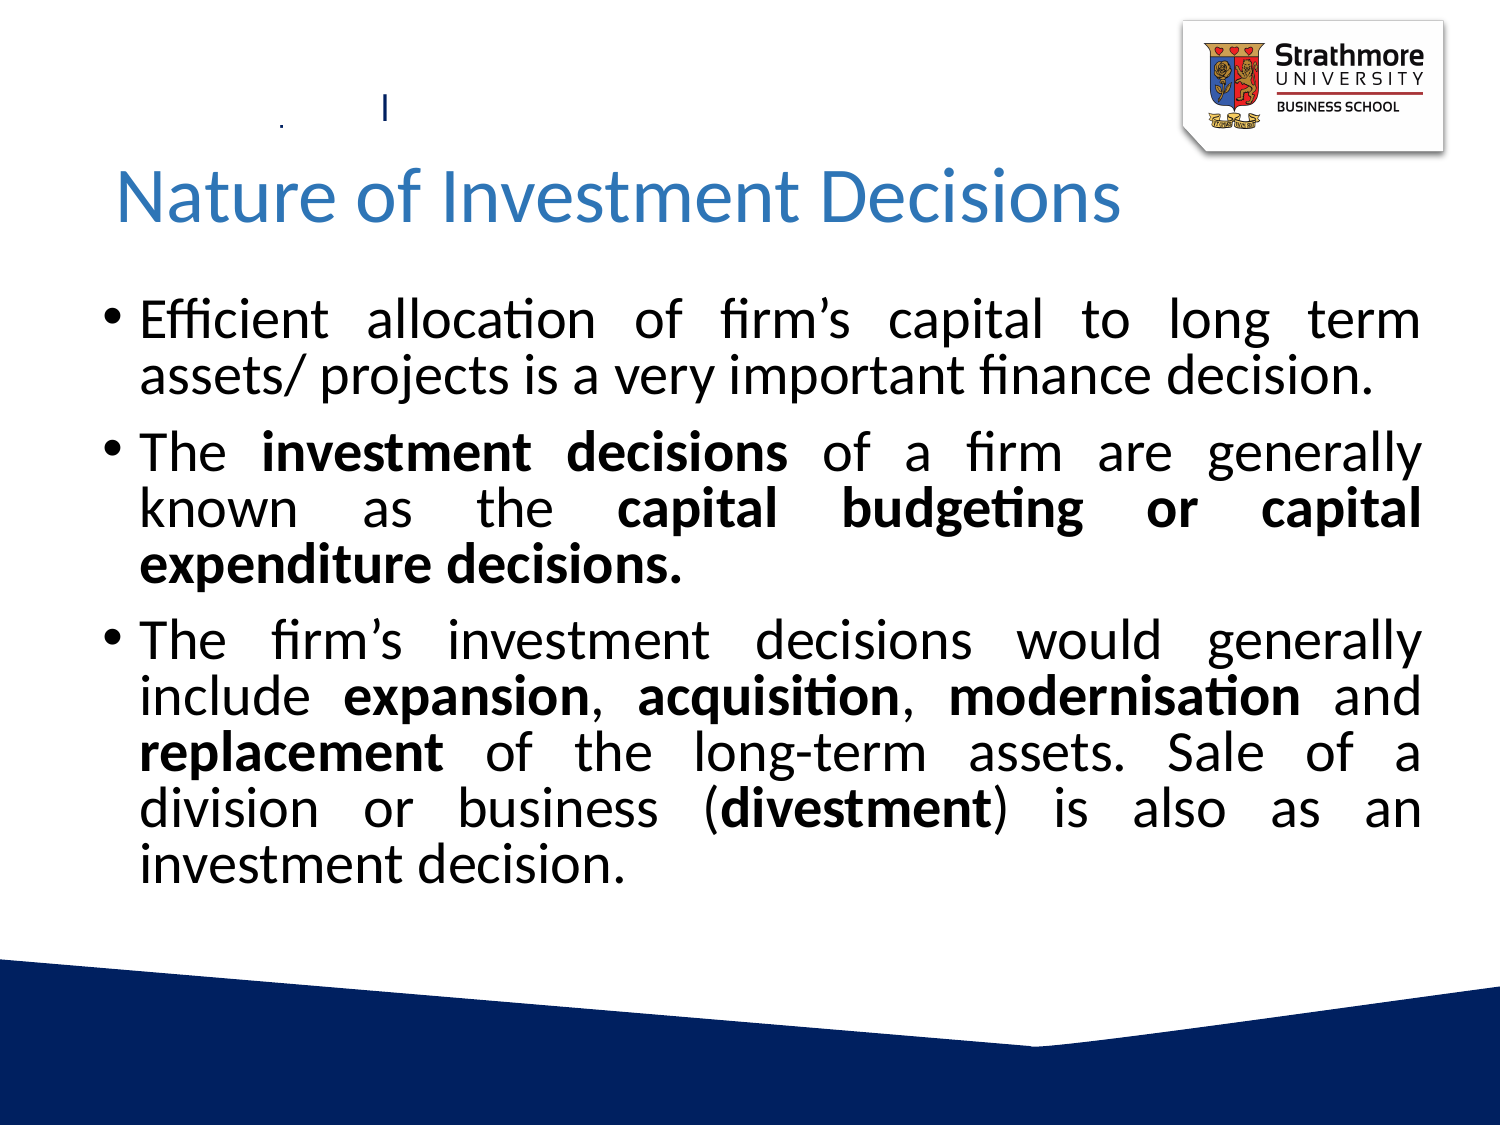

# Nature of Investment Decisions
Efficient allocation of firm’s capital to long term assets/ projects is a very important finance decision.
The investment decisions of a firm are generally known as the capital budgeting or capital expenditure decisions.
The firm’s investment decisions would generally include expansion, acquisition, modernisation and replacement of the long-term assets. Sale of a division or business (divestment) is also as an investment decision.